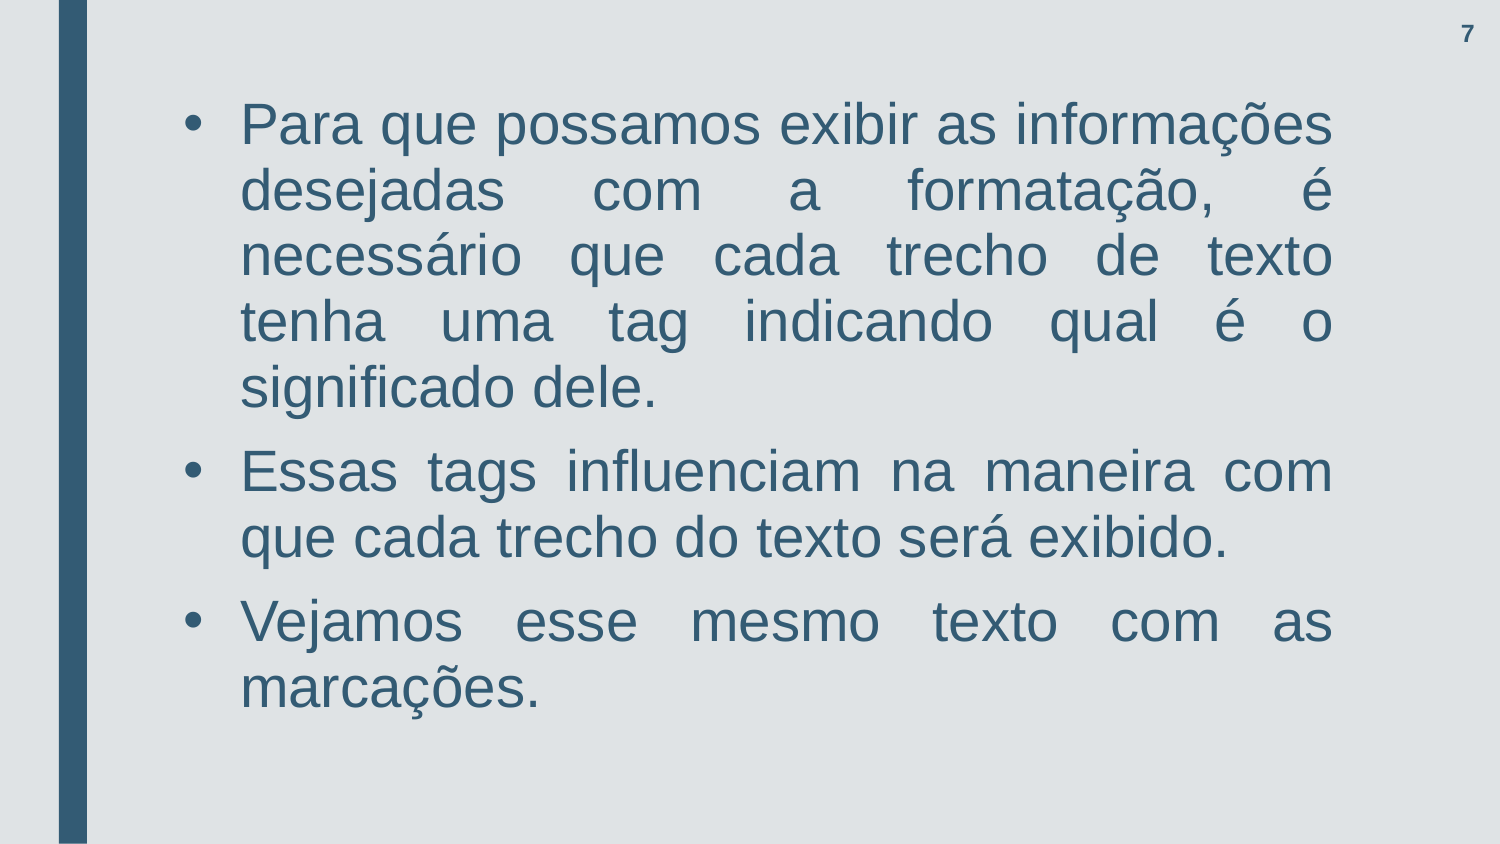

7
Para que possamos exibir as informações desejadas com a formatação, é necessário que cada trecho de texto tenha uma tag indicando qual é o significado dele.
Essas tags influenciam na maneira com que cada trecho do texto será exibido.
Vejamos esse mesmo texto com as marcações.